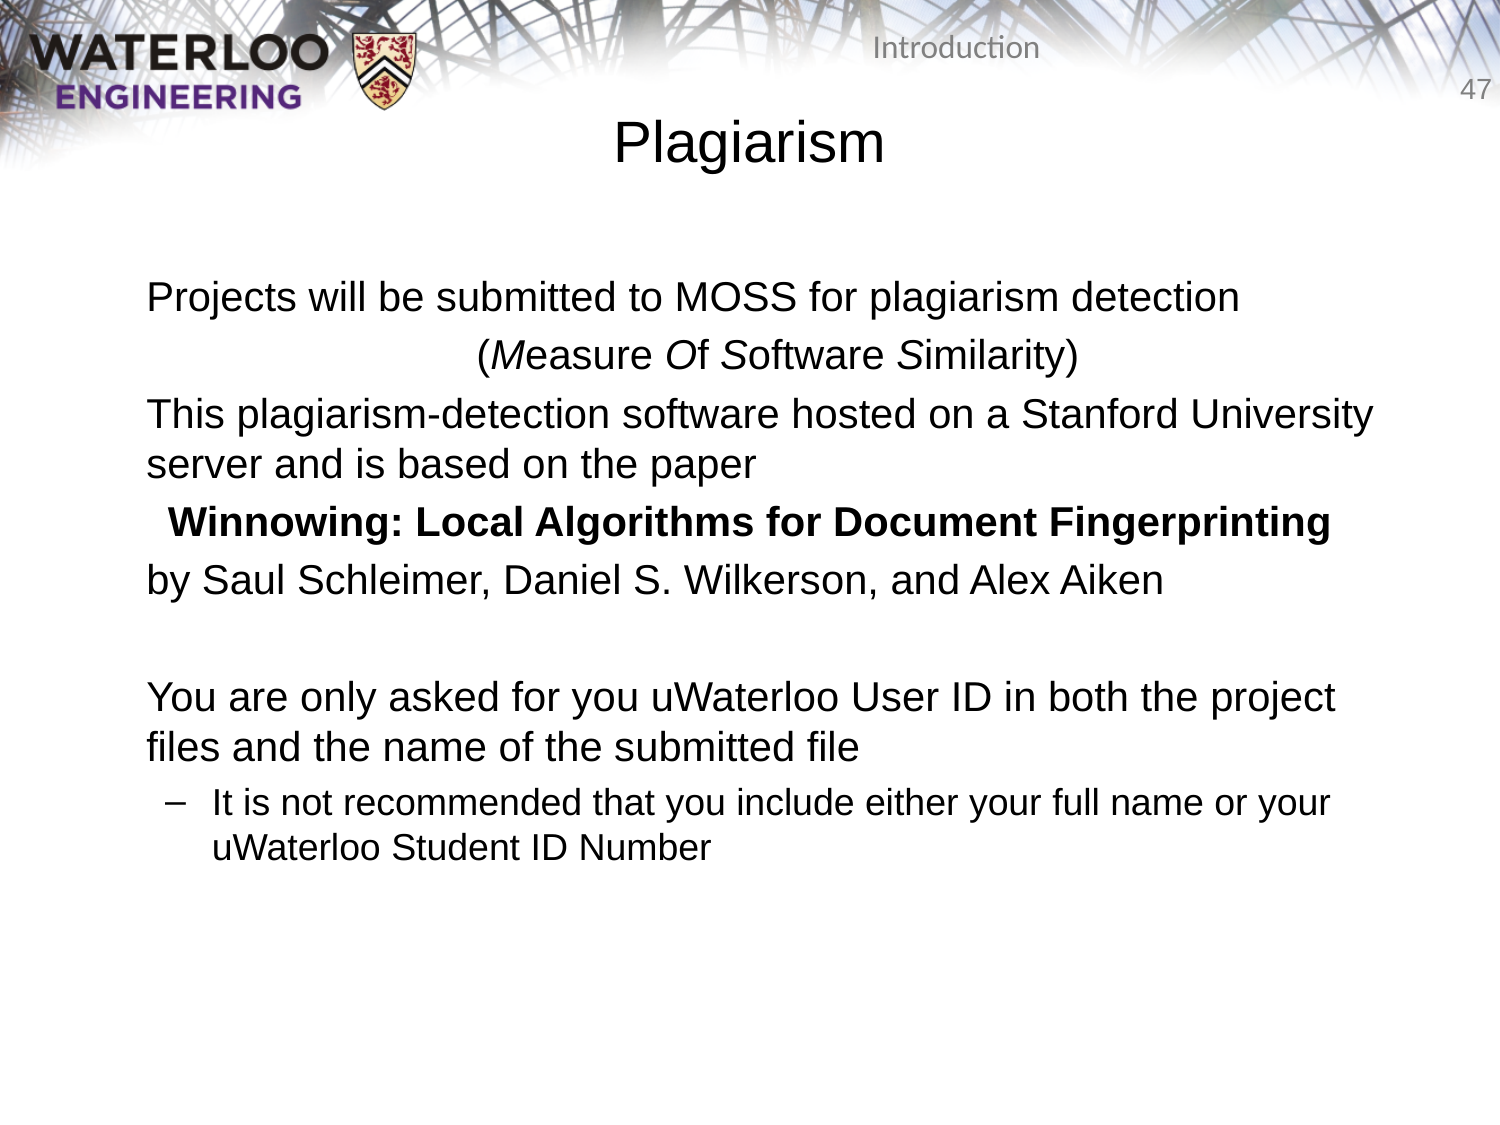

# Plagiarism
Projects will be submitted to MOSS for plagiarism detection
(Measure Of Software Similarity)
	This plagiarism-detection software hosted on a Stanford University server and is based on the paper
Winnowing: Local Algorithms for Document Fingerprinting
	by Saul Schleimer, Daniel S. Wilkerson, and Alex Aiken

	You are only asked for you uWaterloo User ID in both the project files and the name of the submitted file
It is not recommended that you include either your full name or your
uWaterloo Student ID Number